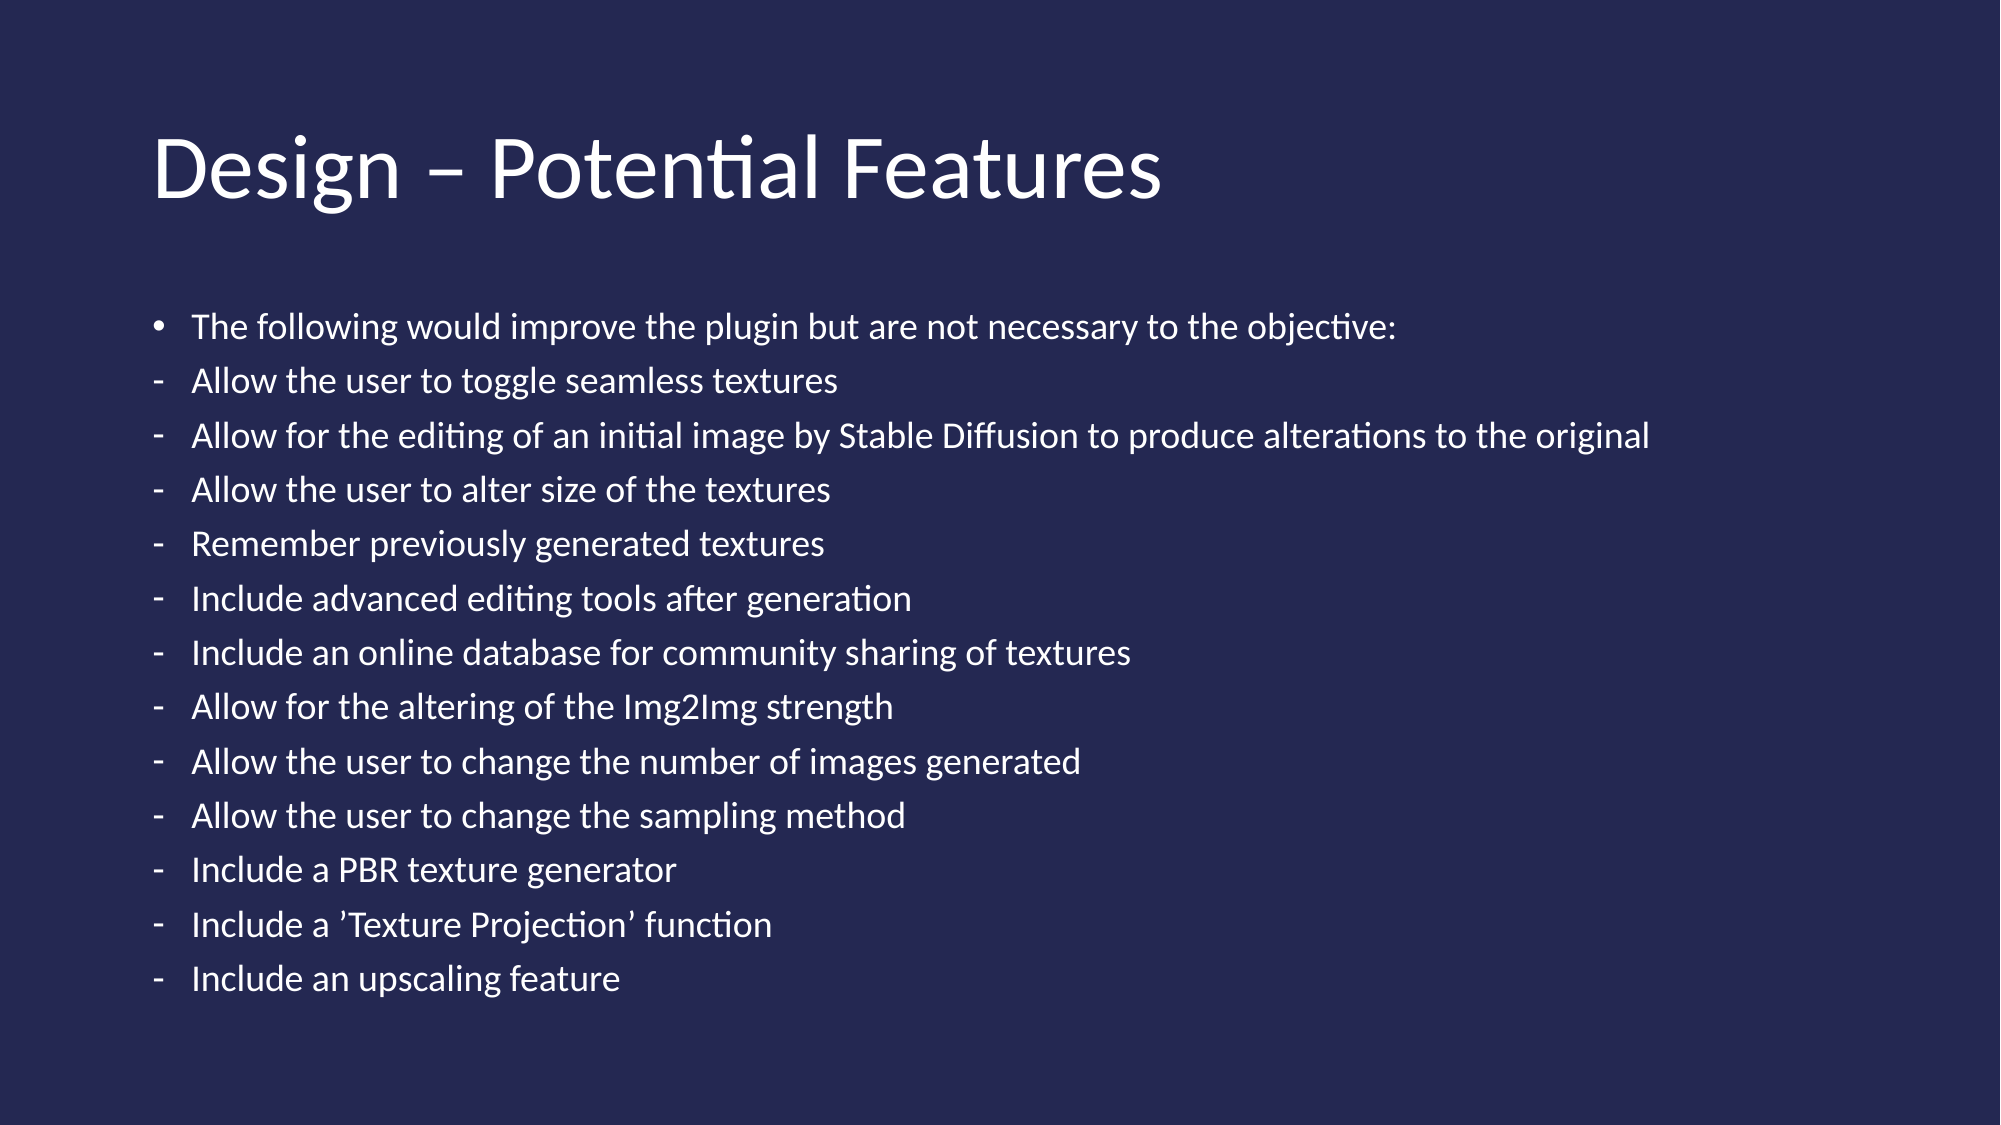

# Design – Potential Features
The following would improve the plugin but are not necessary to the objective:
Allow the user to toggle seamless textures
Allow for the editing of an initial image by Stable Diffusion to produce alterations to the original
Allow the user to alter size of the textures
Remember previously generated textures
Include advanced editing tools after generation
Include an online database for community sharing of textures
Allow for the altering of the Img2Img strength
Allow the user to change the number of images generated
Allow the user to change the sampling method
Include a PBR texture generator
Include a ’Texture Projection’ function
Include an upscaling feature